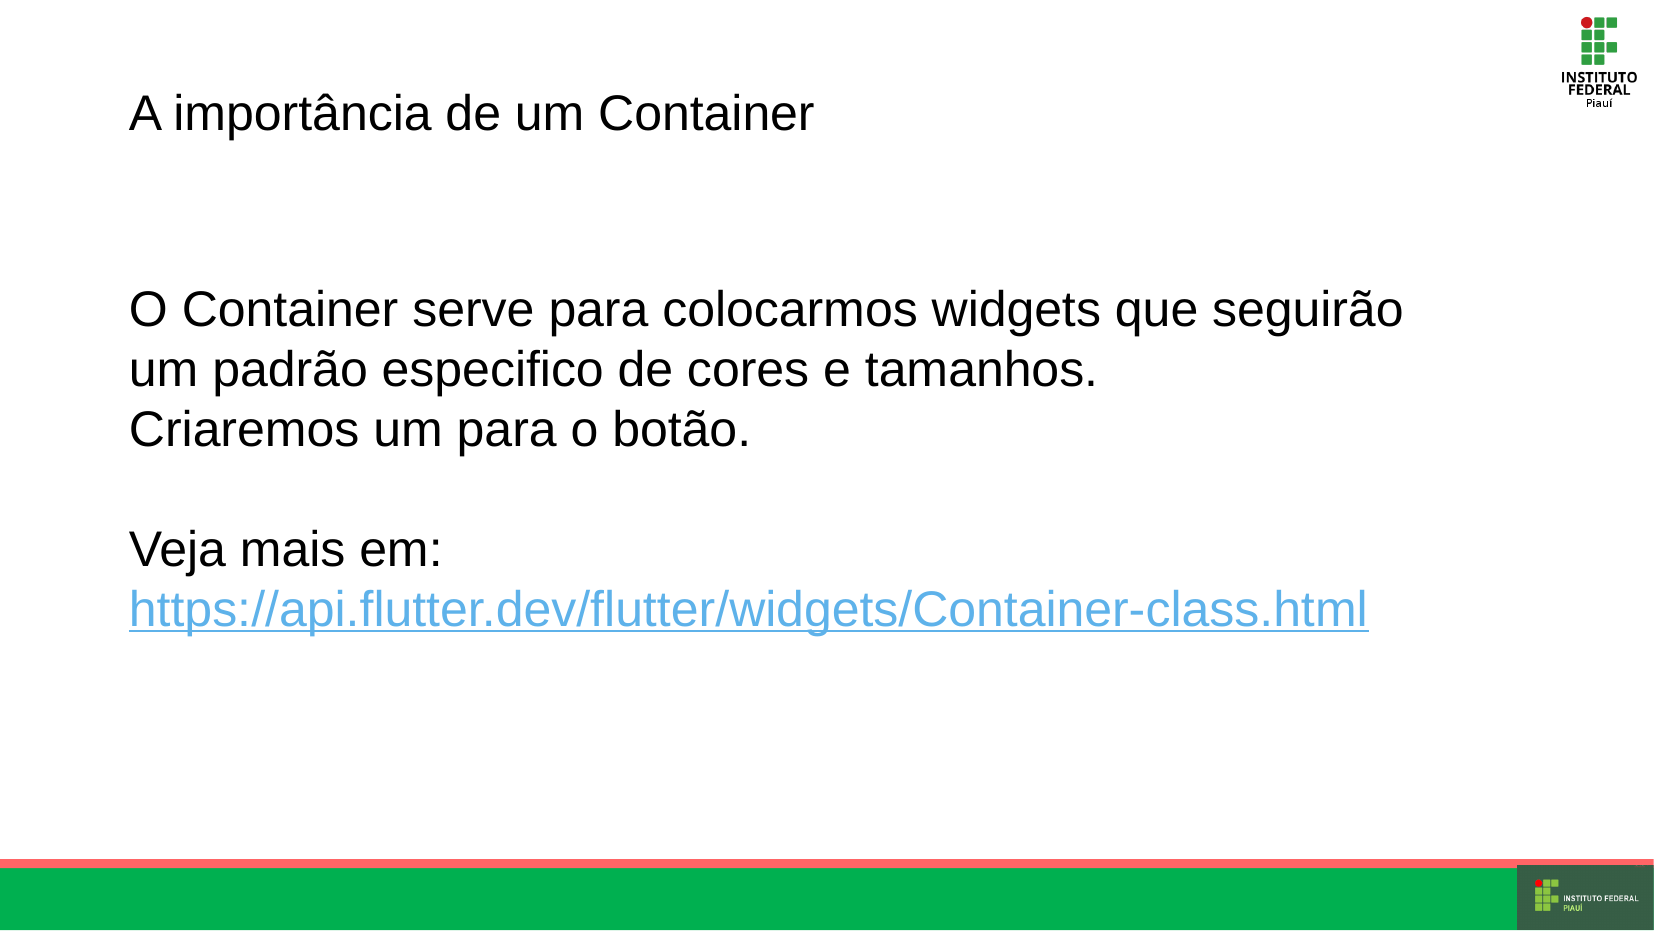

A importância de um Container

O Container serve para colocarmos widgets que seguirão um padrão especifico de cores e tamanhos.
Criaremos um para o botão.

Veja mais em:
https://api.flutter.dev/flutter/widgets/Container-class.html